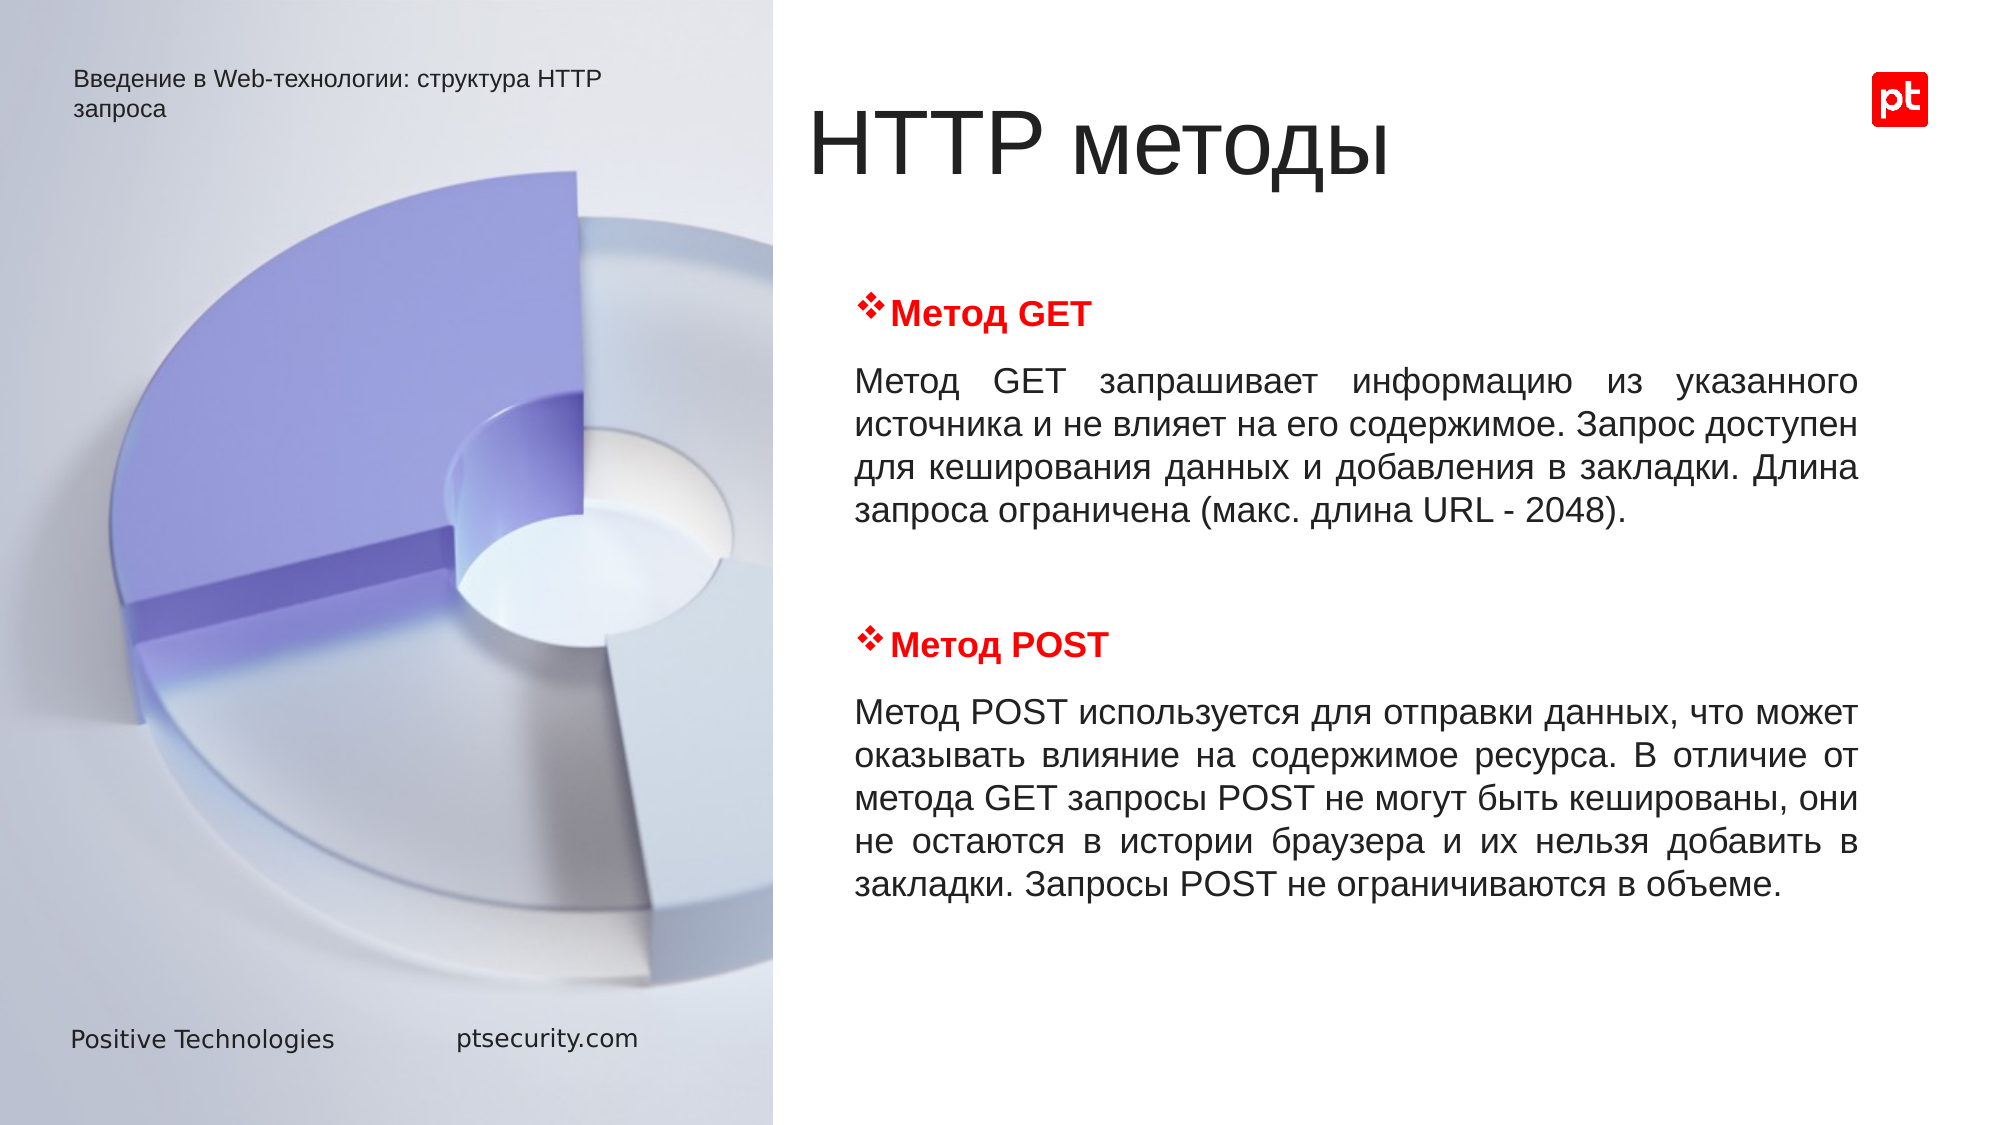

Введение в Web-технологии: структура HTTP запроса
HTTP методы
Метод GET
Метод GET запрашивает информацию из указанного источника и не влияет на его содержимое. Запрос доступен для кеширования данных и добавления в закладки. Длина запроса ограничена (макс. длина URL - 2048).

Метод POST
Метод POST используется для отправки данных, что может оказывать влияние на содержимое ресурса. В отличие от метода GET запросы POST не могут быть кешированы, они не остаются в истории браузера и их нельзя добавить в закладки. Запросы POST не ограничиваются в объеме.